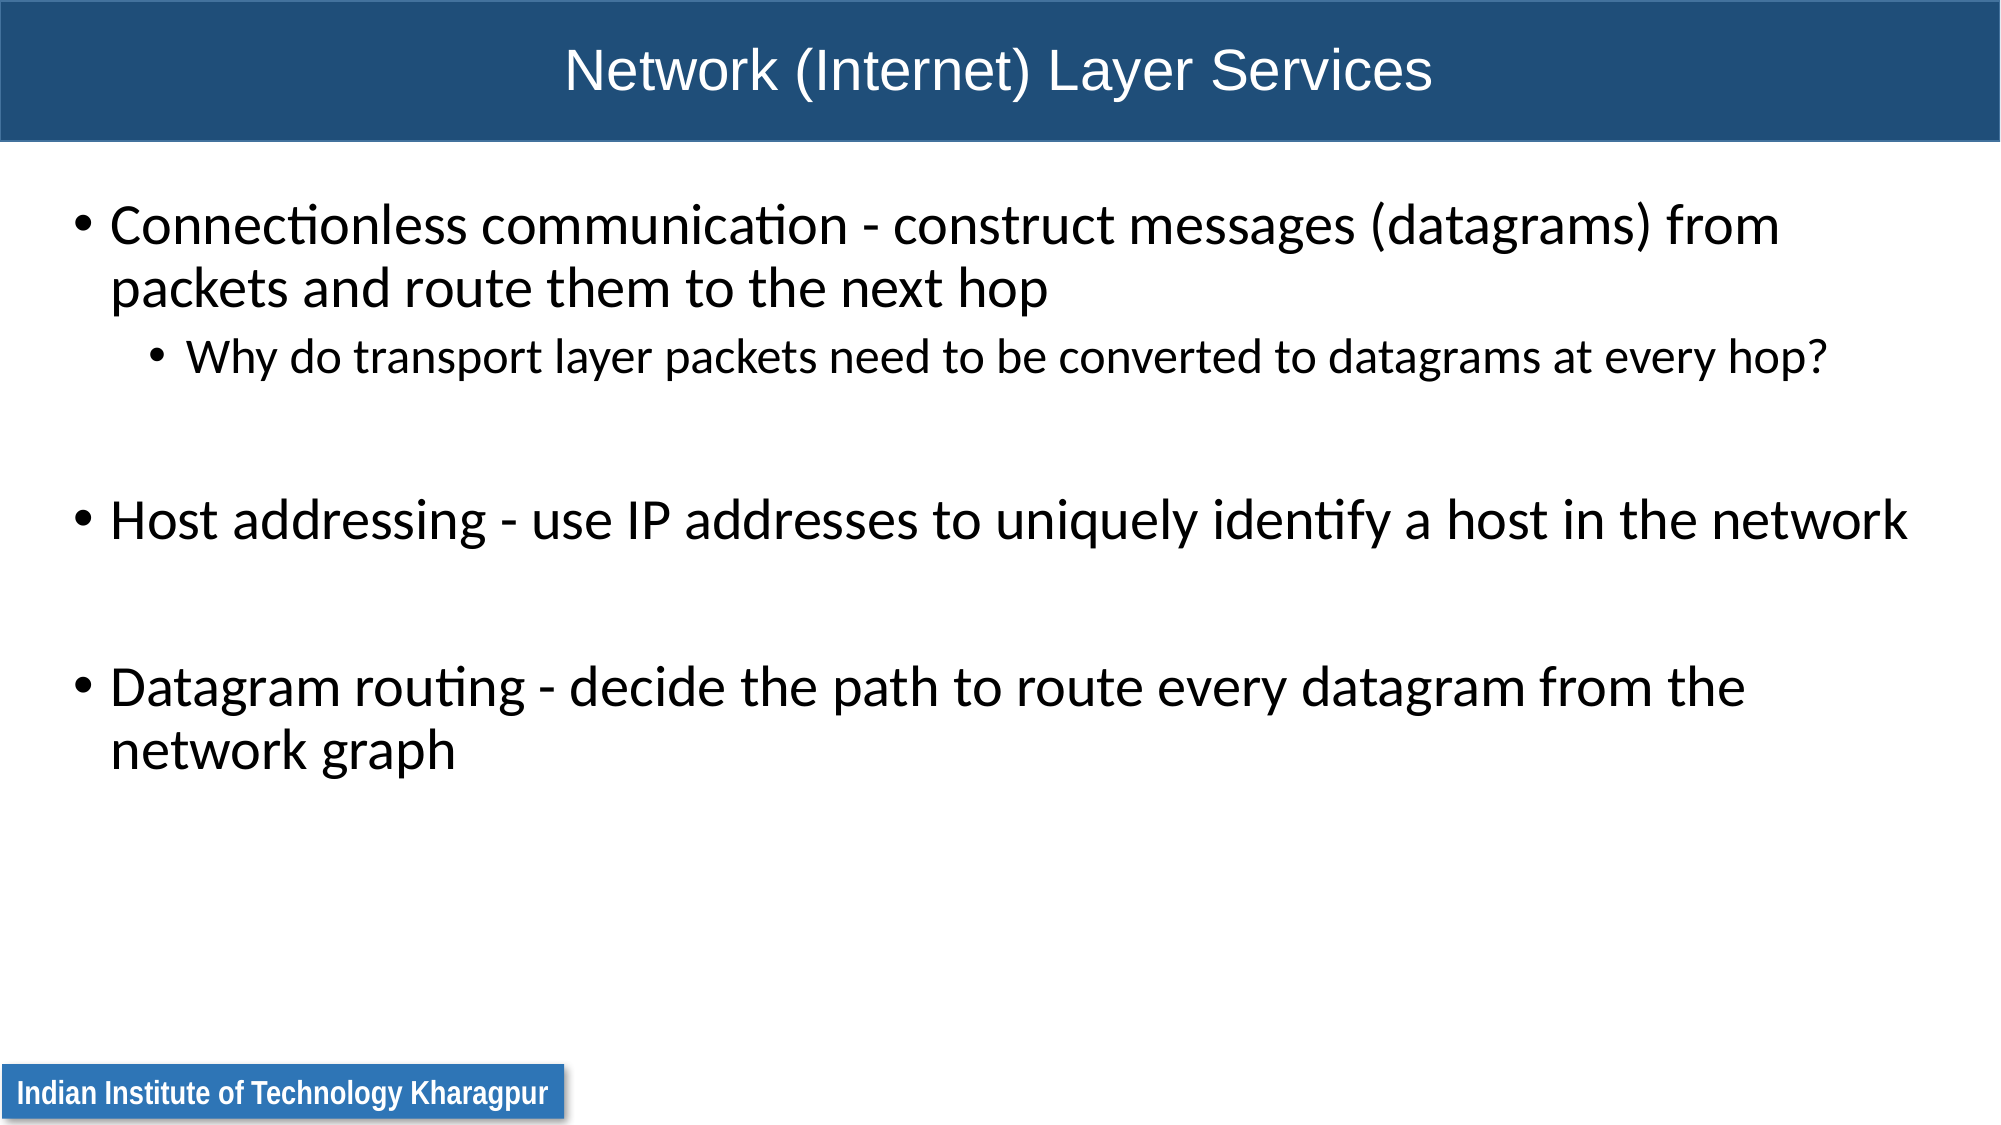

# Network (Internet) Layer Services
Connectionless communication - construct messages (datagrams) from packets and route them to the next hop
Why do transport layer packets need to be converted to datagrams at every hop?

Host addressing - use IP addresses to uniquely identify a host in the network

Datagram routing - decide the path to route every datagram from the network graph